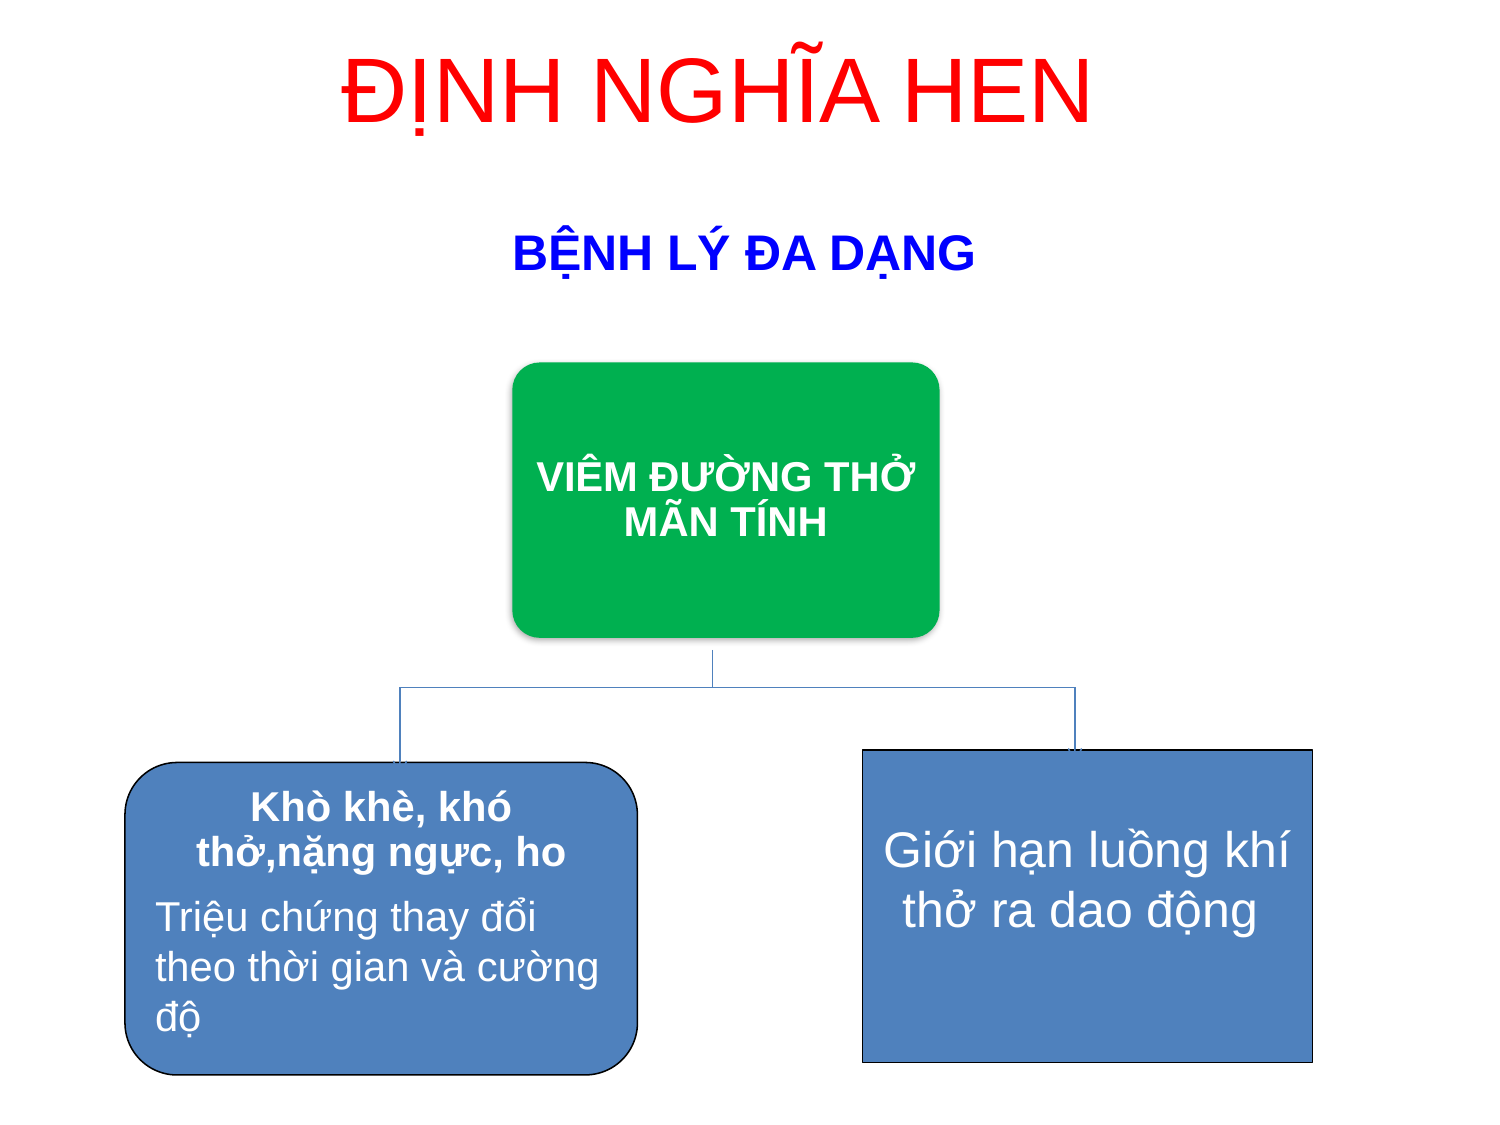

# ĐỊNH NGHĨA HEN
BỆNH LÝ ĐA DẠNG
VIÊM ĐƯỜNG THỞ MÃN TÍNH

Giới hạn luồng khí thở ra dao động

Khò khè, khó thở,nặng ngực, ho
Triệu chứng thay đổi theo thời gian và cường độ
GINA 2014